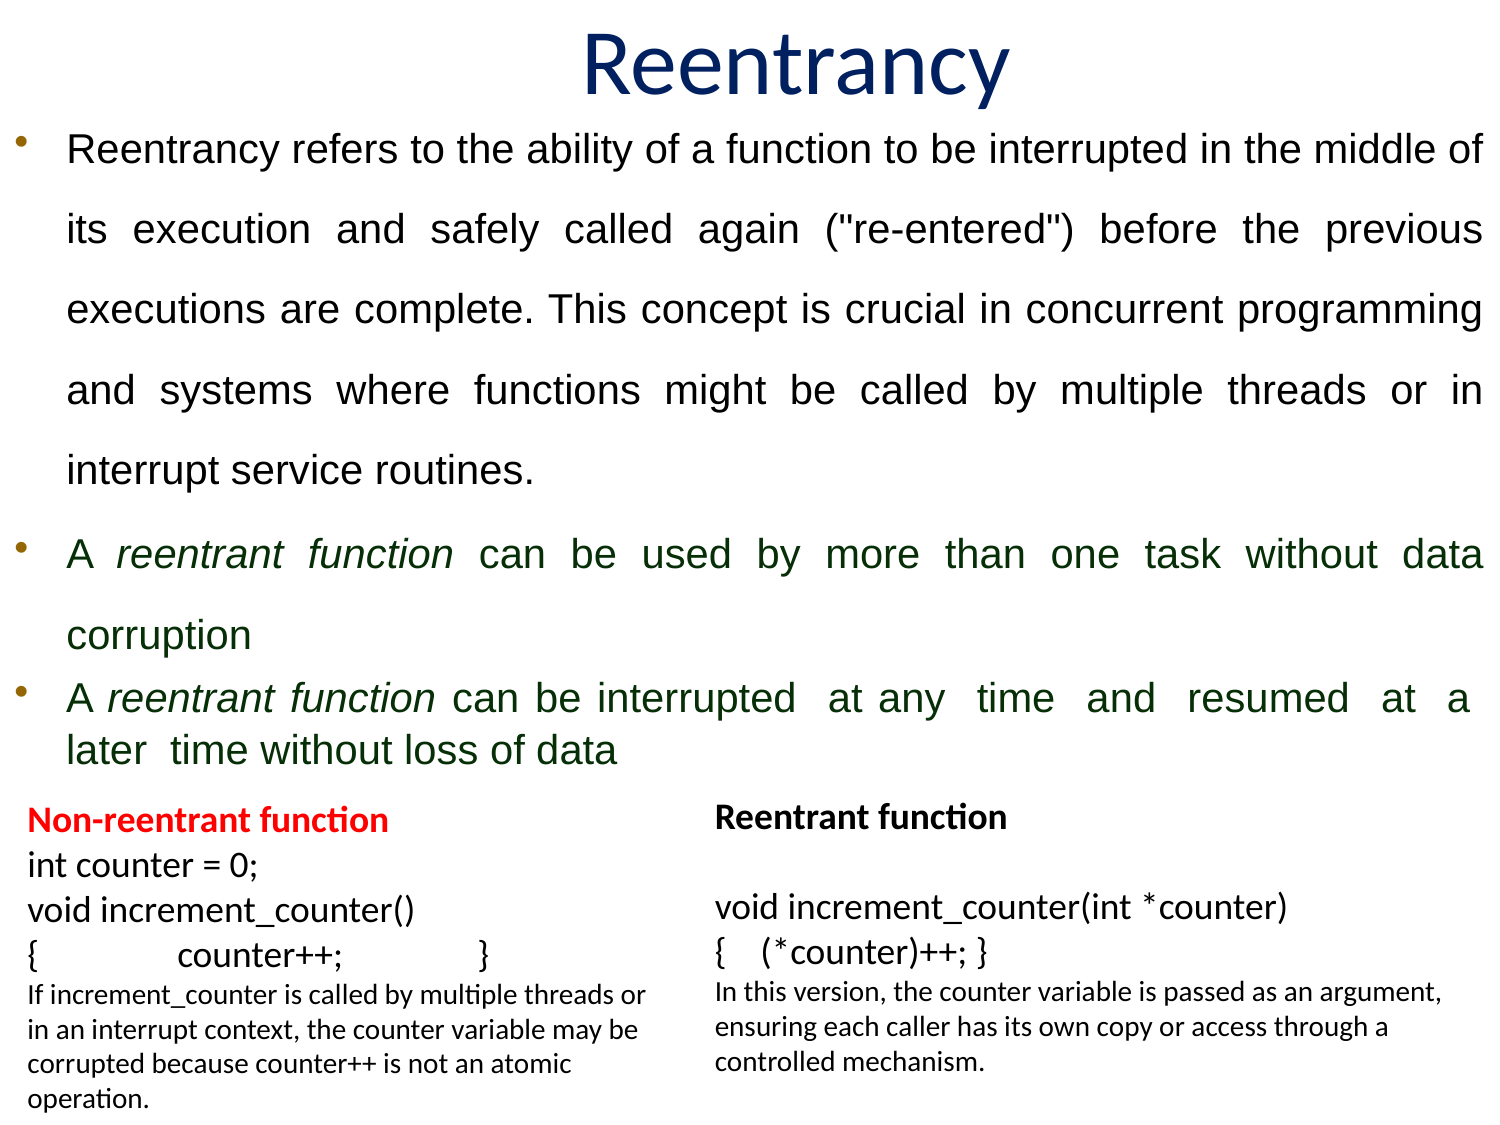

# Reentrancy
Reentrancy refers to the ability of a function to be interrupted in the middle of its execution and safely called again ("re-entered") before the previous executions are complete. This concept is crucial in concurrent programming and systems where functions might be called by multiple threads or in interrupt service routines.
A reentrant function can be used by more than one task without data corruption
A reentrant function can be interrupted  at any  time  and  resumed  at  a  later  time without loss of data
Reentrant function

void increment_counter(int *counter)
{    (*counter)++; }
In this version, the counter variable is passed as an argument, ensuring each caller has its own copy or access through a controlled mechanism.
Non-reentrant function
int counter = 0;
void increment_counter()
{	counter++;	}
If increment_counter is called by multiple threads or in an interrupt context, the counter variable may be corrupted because counter++ is not an atomic operation.